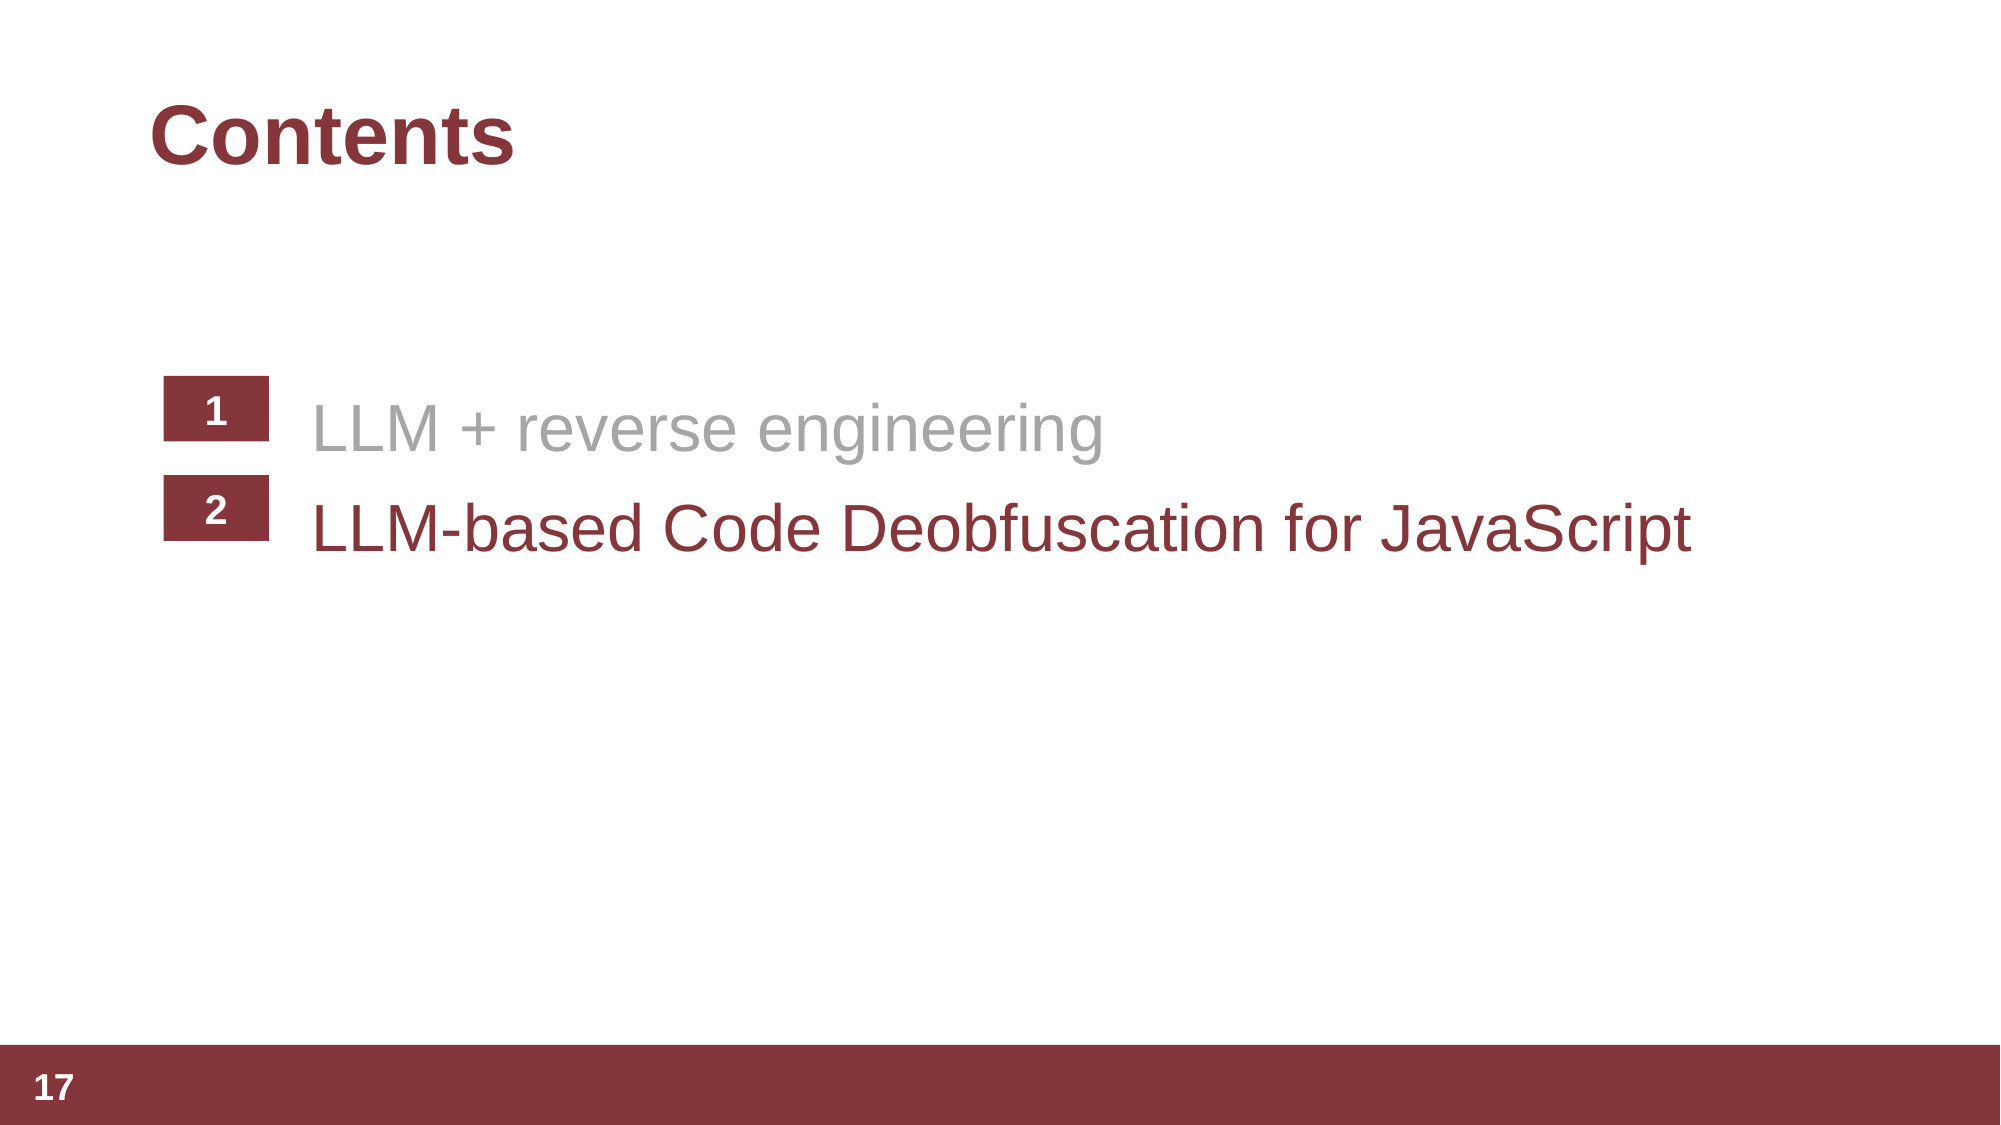

LLM + reverse engineering
 LLM-based Code Deobfuscation for JavaScript

1
2